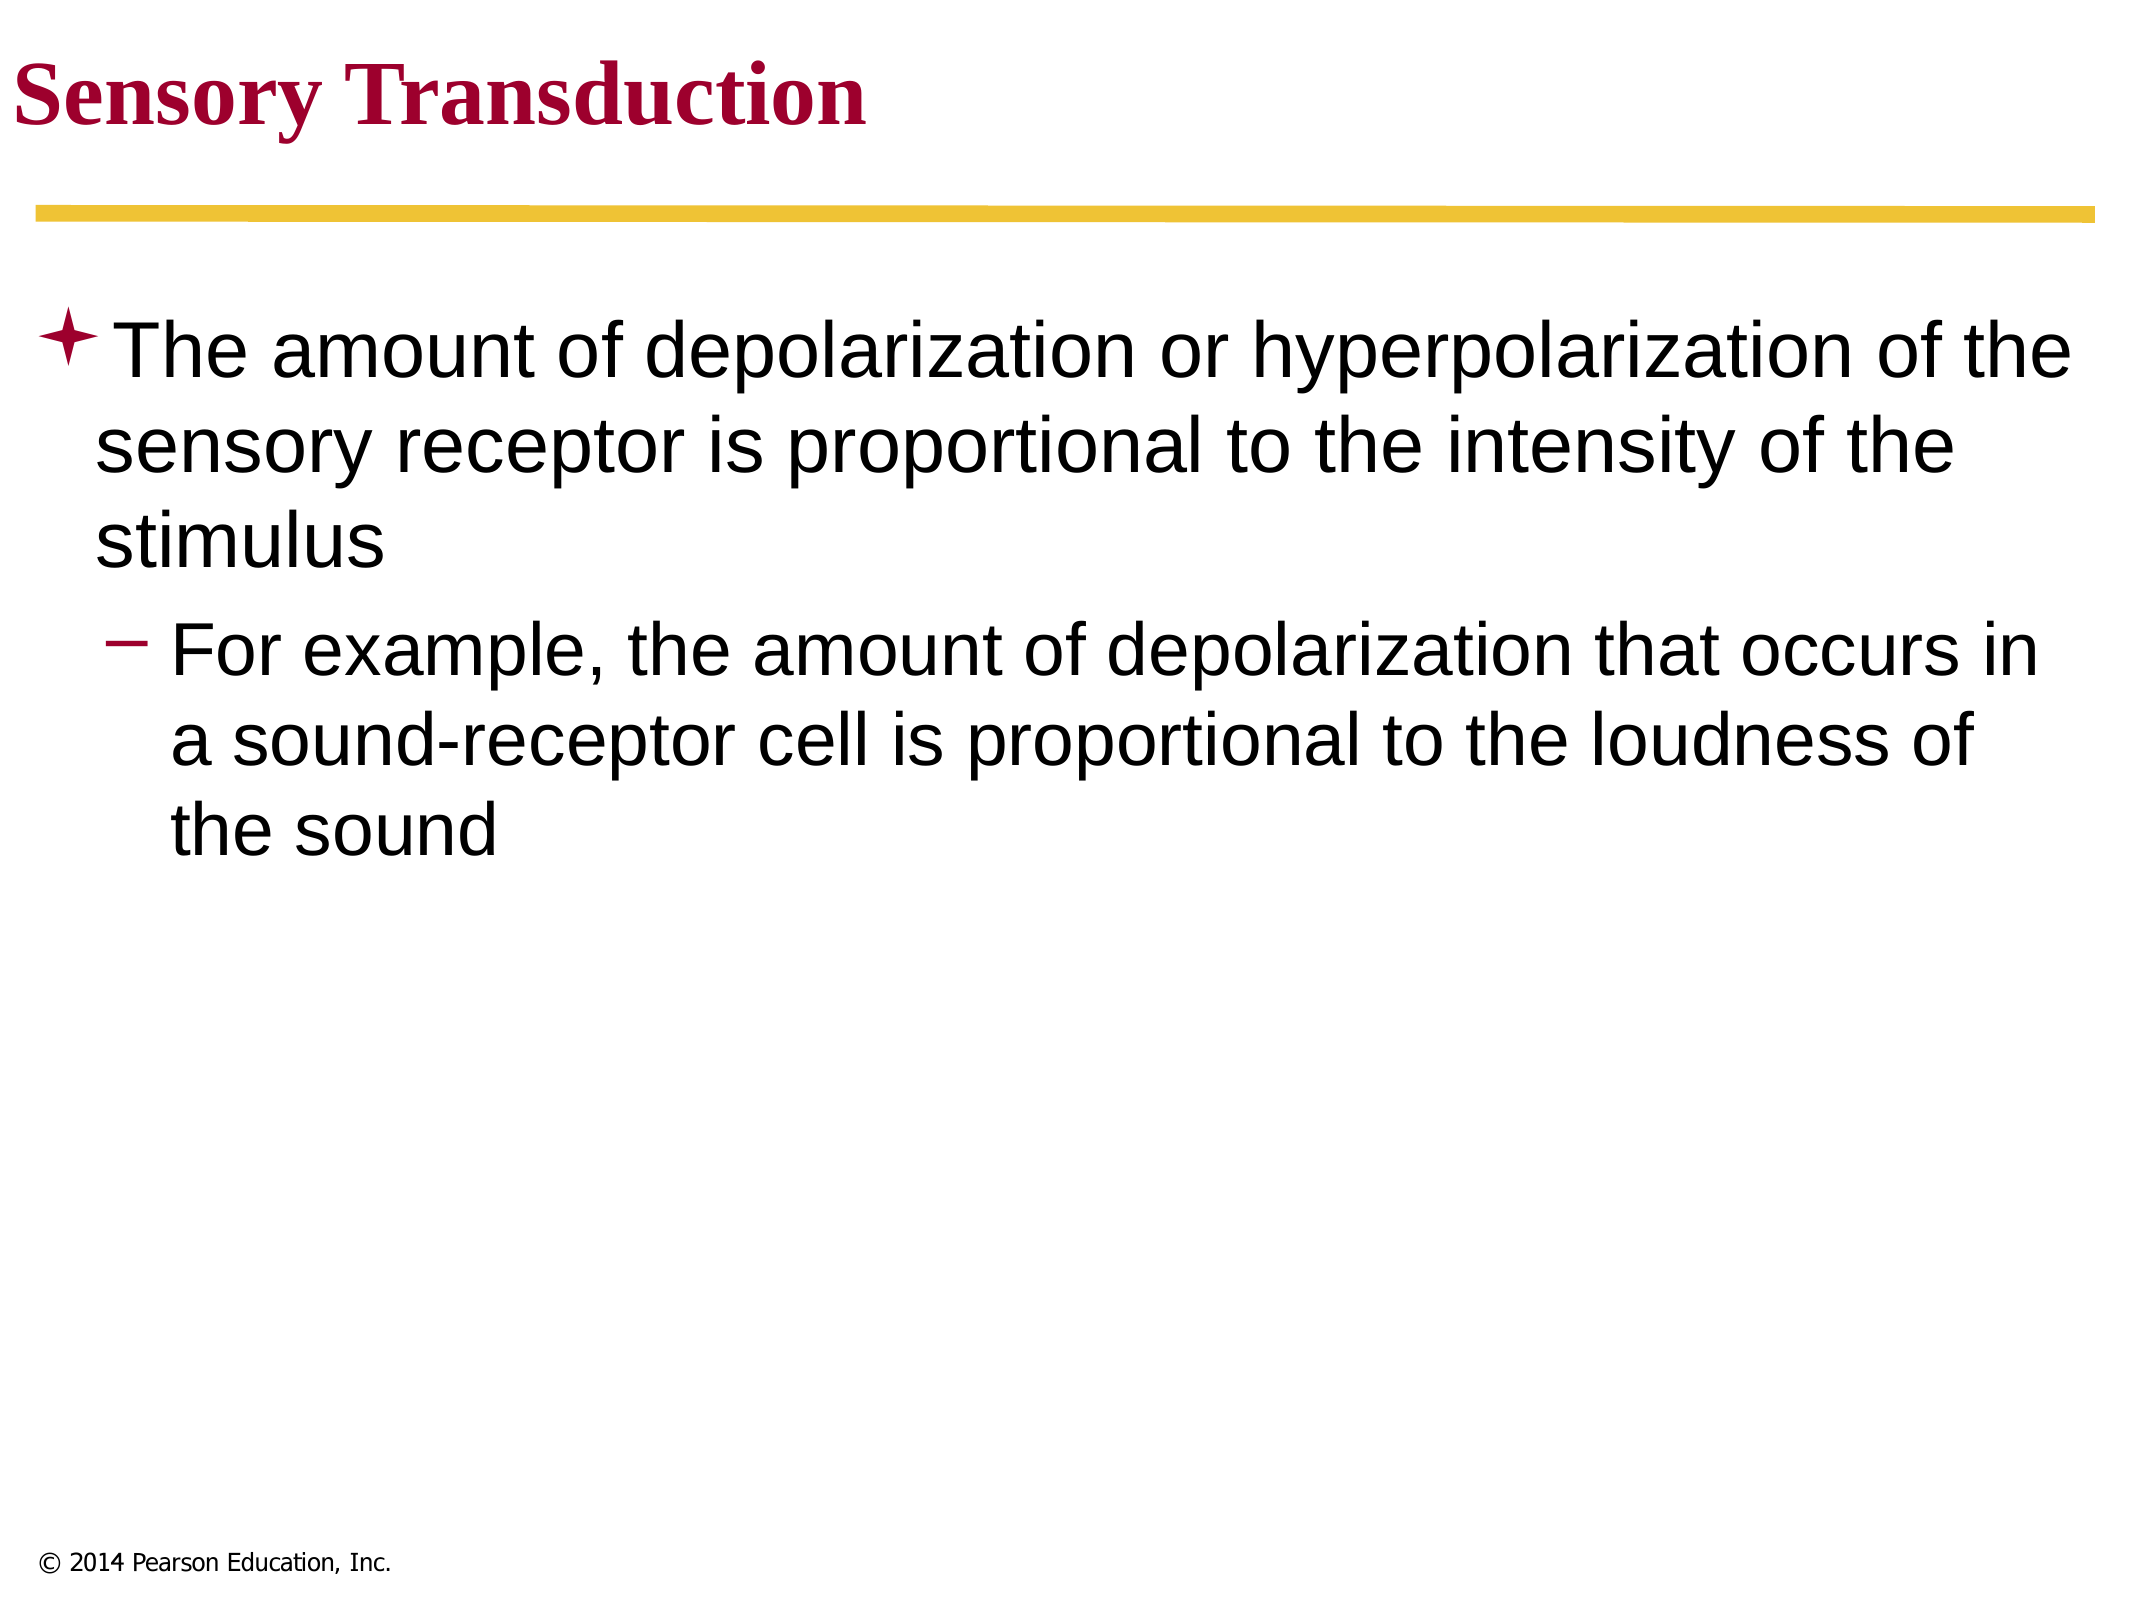

Sensory Transduction
The amount of depolarization or hyperpolarization of the sensory receptor is proportional to the intensity of the stimulus
For example, the amount of depolarization that occurs in a sound-receptor cell is proportional to the loudness of the sound